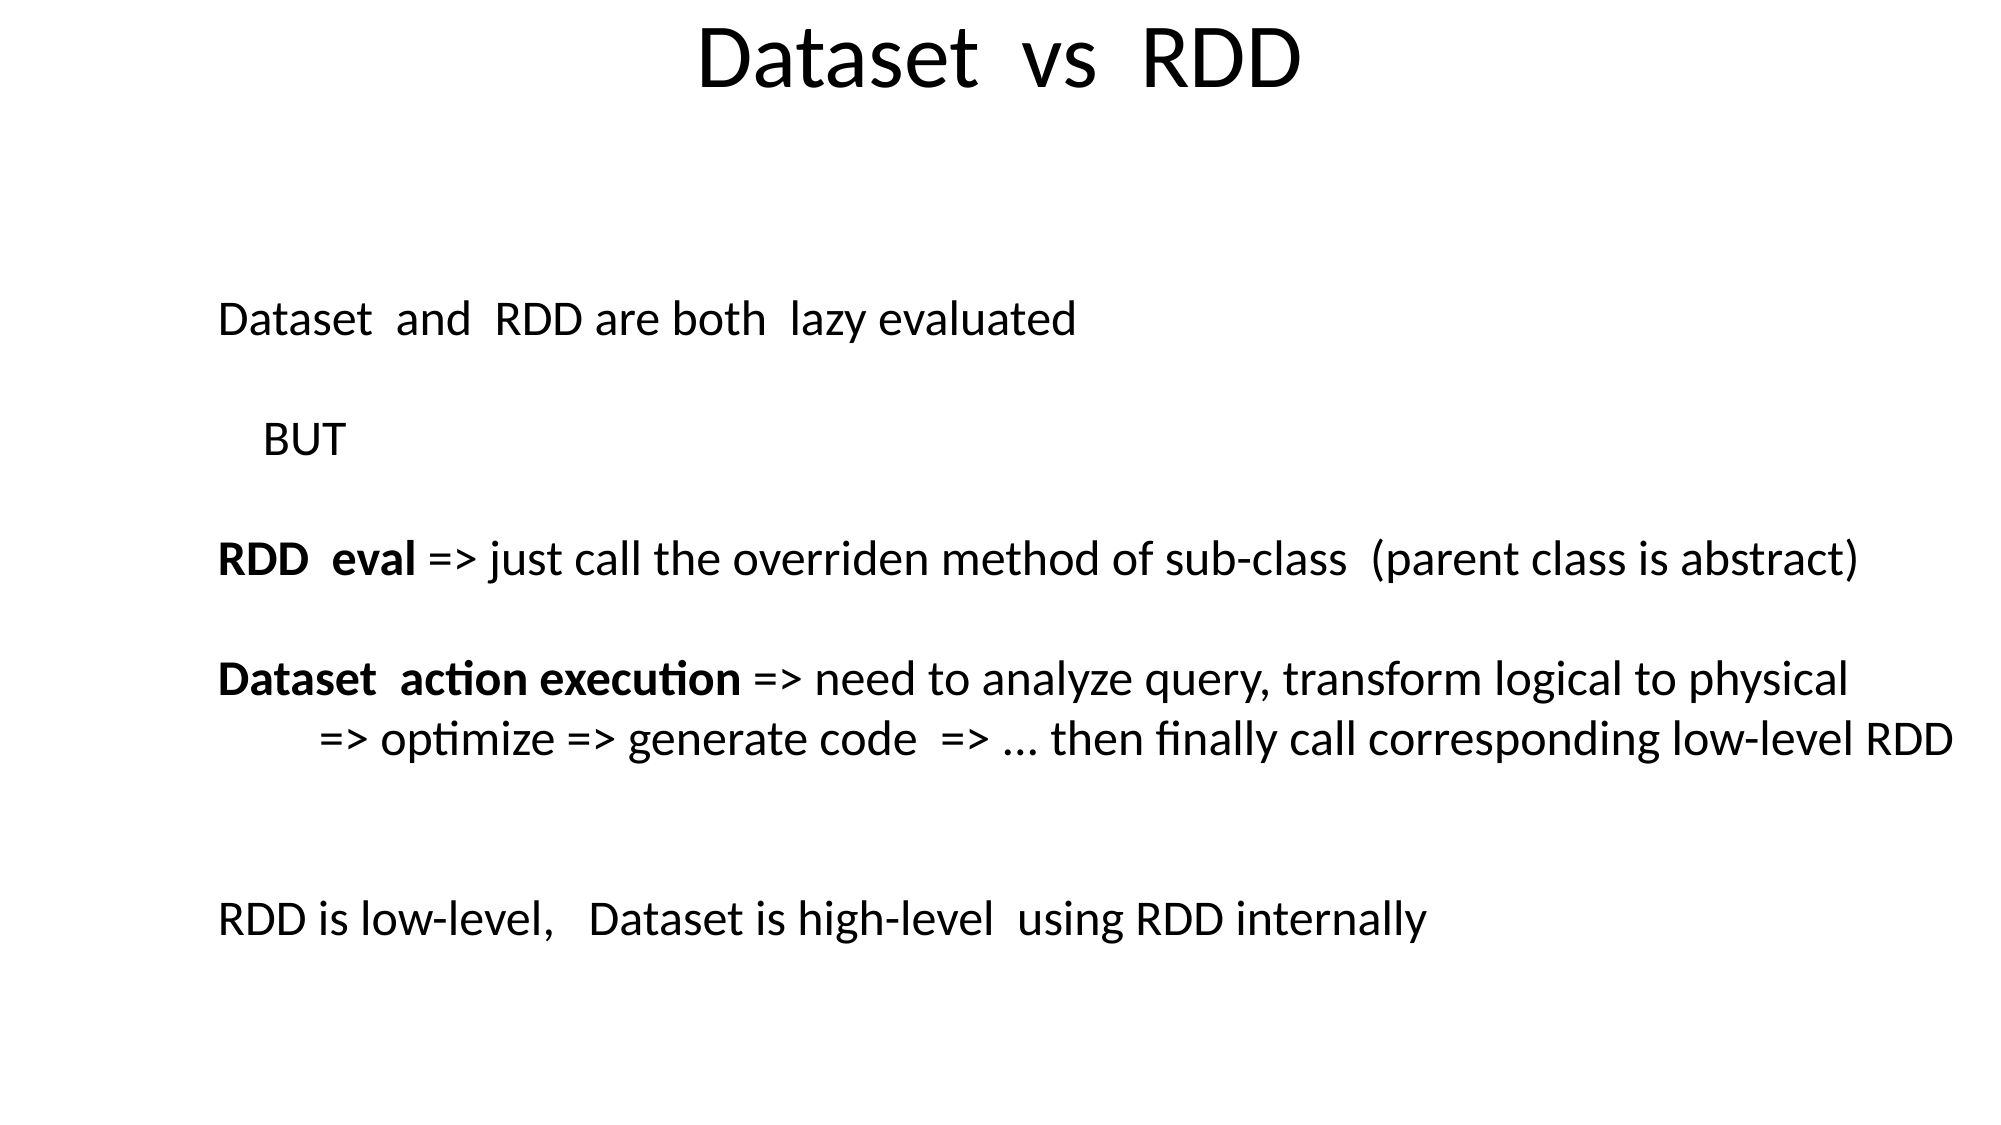

# Dataset  vs  RDD
Dataset  and  RDD are both  lazy evaluated

    BUT

RDD  eval => just call the overriden method of sub-class  (parent class is abstract)

Dataset  action execution => need to analyze query, transform logical to physical
         => optimize => generate code  => ... then finally call corresponding low-level RDD

RDD is low-level,   Dataset is high-level  using RDD internally